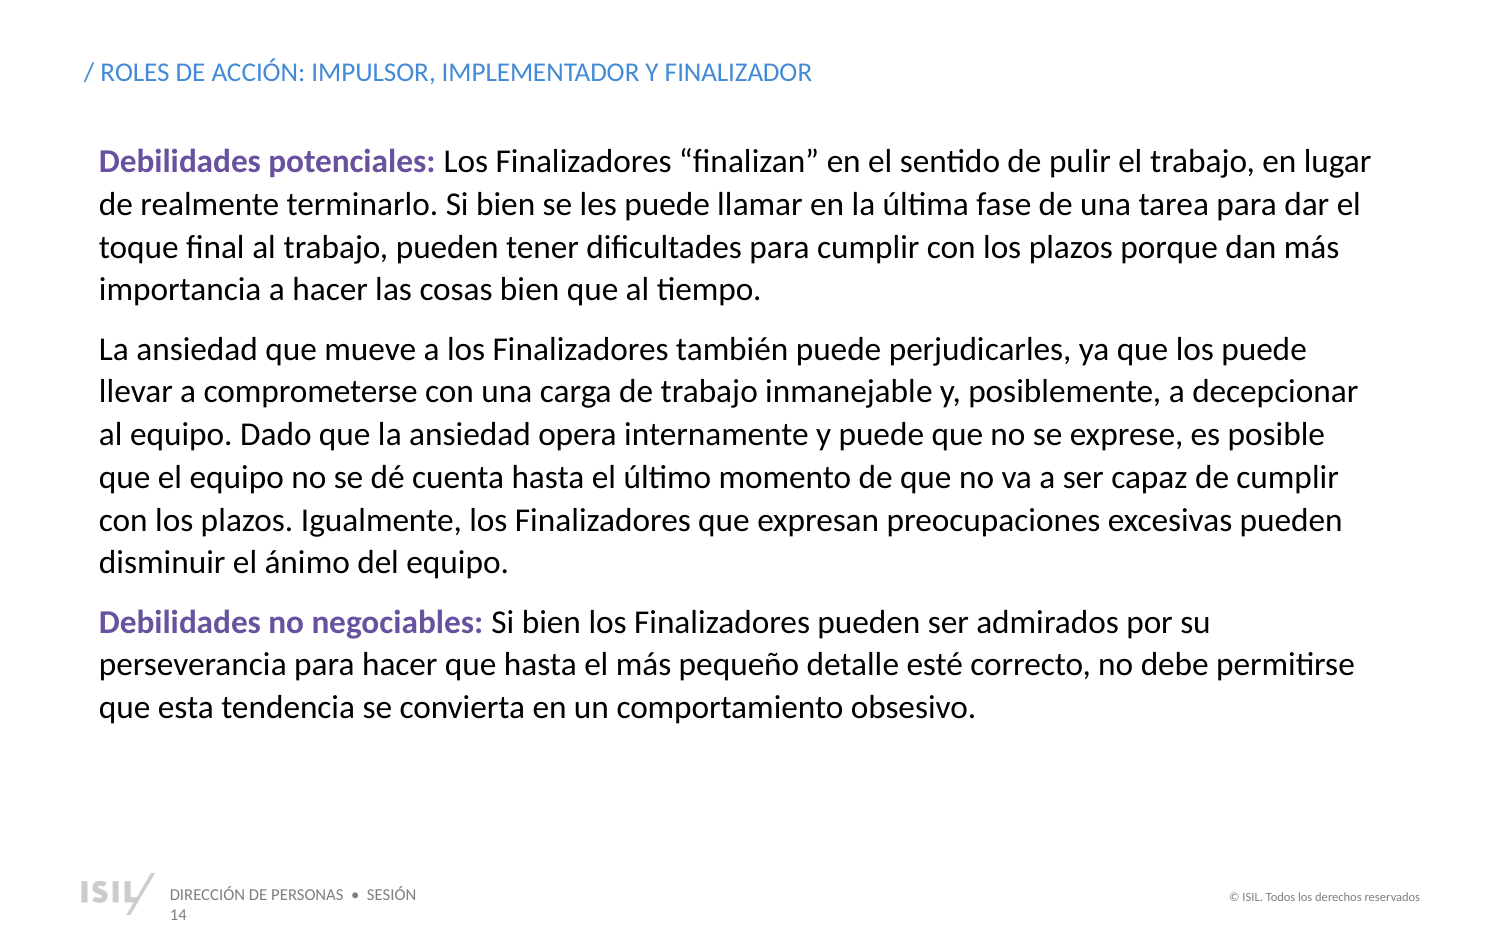

/ ROLES DE ACCIÓN: IMPULSOR, IMPLEMENTADOR Y FINALIZADOR
Debilidades potenciales: Los Finalizadores “finalizan” en el sentido de pulir el trabajo, en lugar de realmente terminarlo. Si bien se les puede llamar en la última fase de una tarea para dar el toque final al trabajo, pueden tener dificultades para cumplir con los plazos porque dan más importancia a hacer las cosas bien que al tiempo.
La ansiedad que mueve a los Finalizadores también puede perjudicarles, ya que los puede llevar a comprometerse con una carga de trabajo inmanejable y, posiblemente, a decepcionar al equipo. Dado que la ansiedad opera internamente y puede que no se exprese, es posible que el equipo no se dé cuenta hasta el último momento de que no va a ser capaz de cumplir con los plazos. Igualmente, los Finalizadores que expresan preocupaciones excesivas pueden disminuir el ánimo del equipo.
Debilidades no negociables: Si bien los Finalizadores pueden ser admirados por su perseverancia para hacer que hasta el más pequeño detalle esté correcto, no debe permitirse que esta tendencia se convierta en un comportamiento obsesivo.